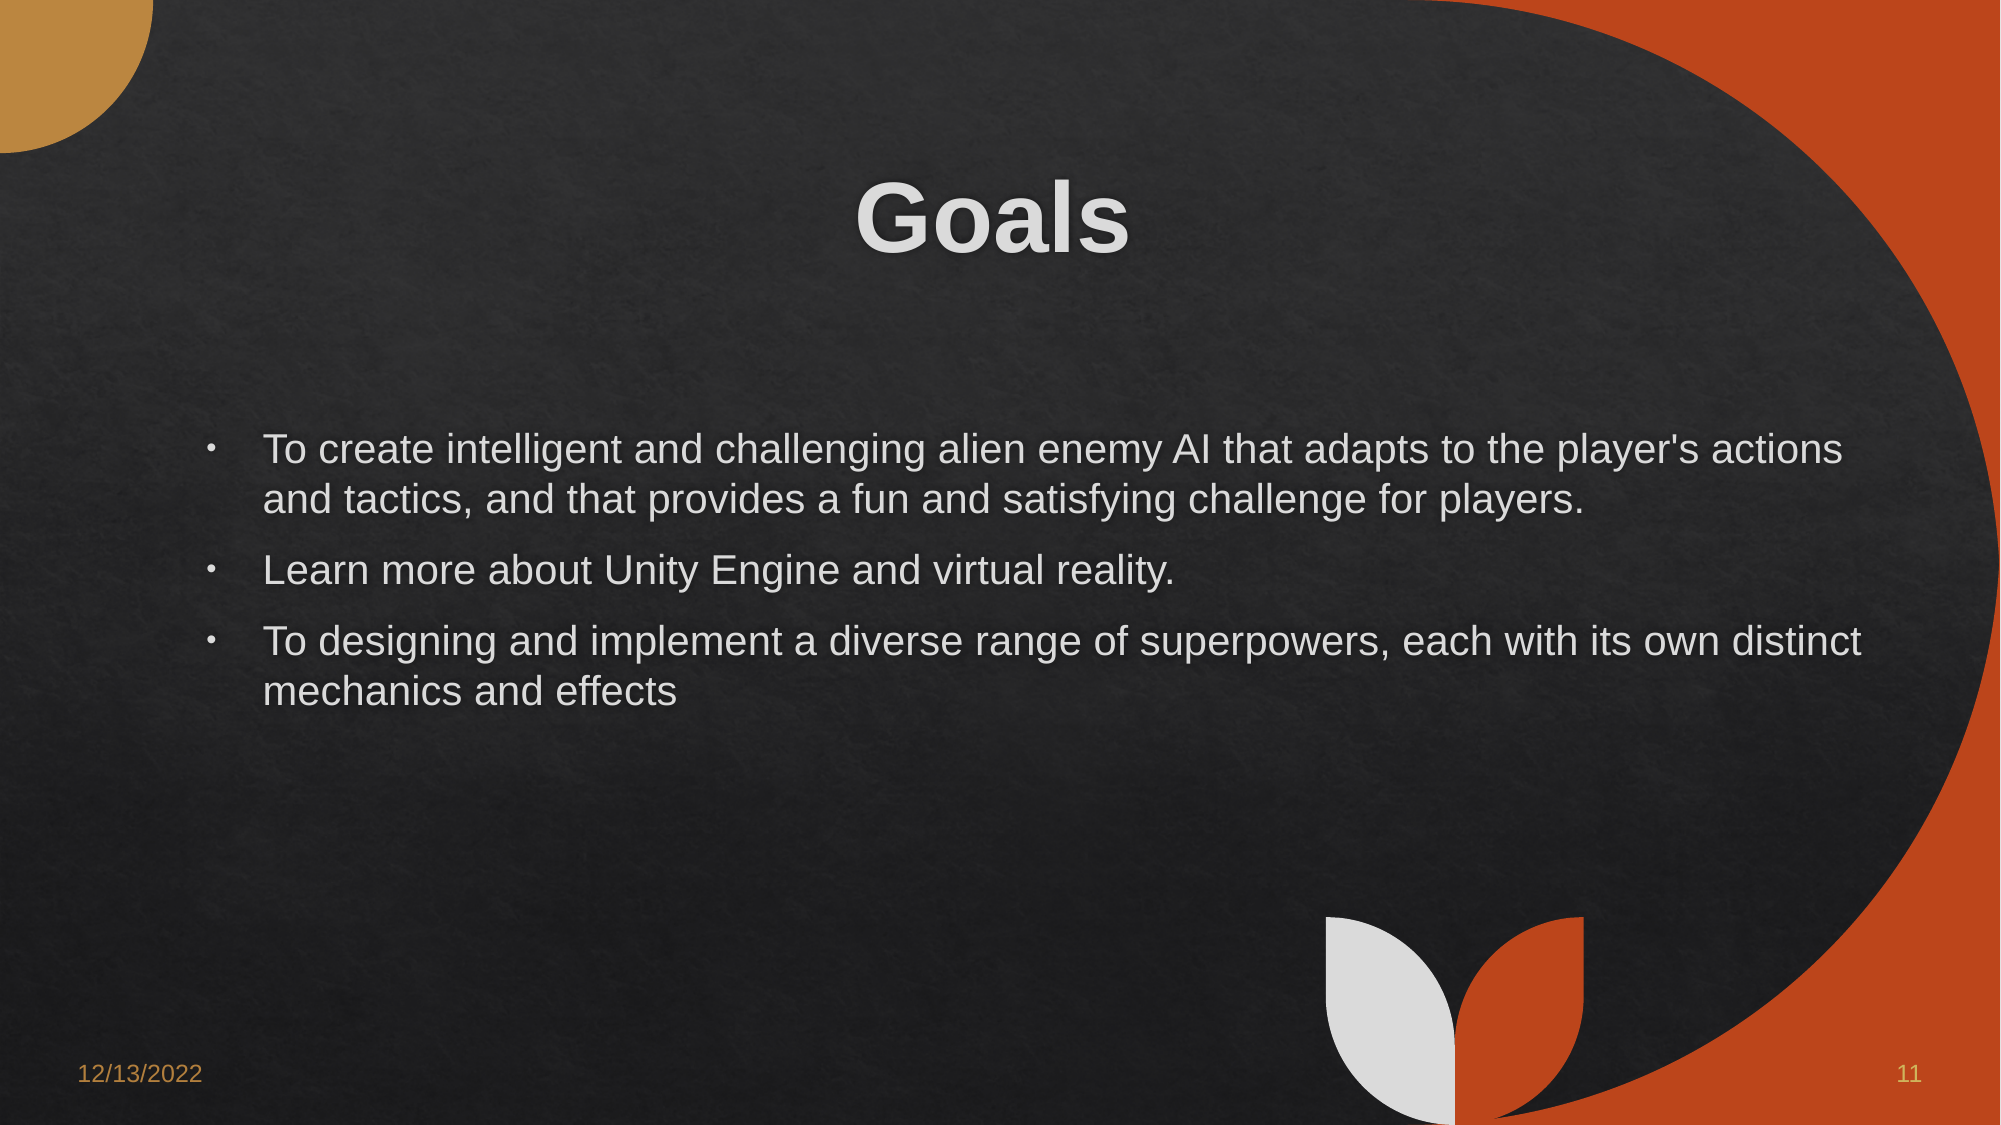

# Goals
To create intelligent and challenging alien enemy AI that adapts to the player's actions and tactics, and that provides a fun and satisfying challenge for players.
Learn more about Unity Engine and virtual reality.
To designing and implement a diverse range of superpowers, each with its own distinct mechanics and effects

12/13/2022
11